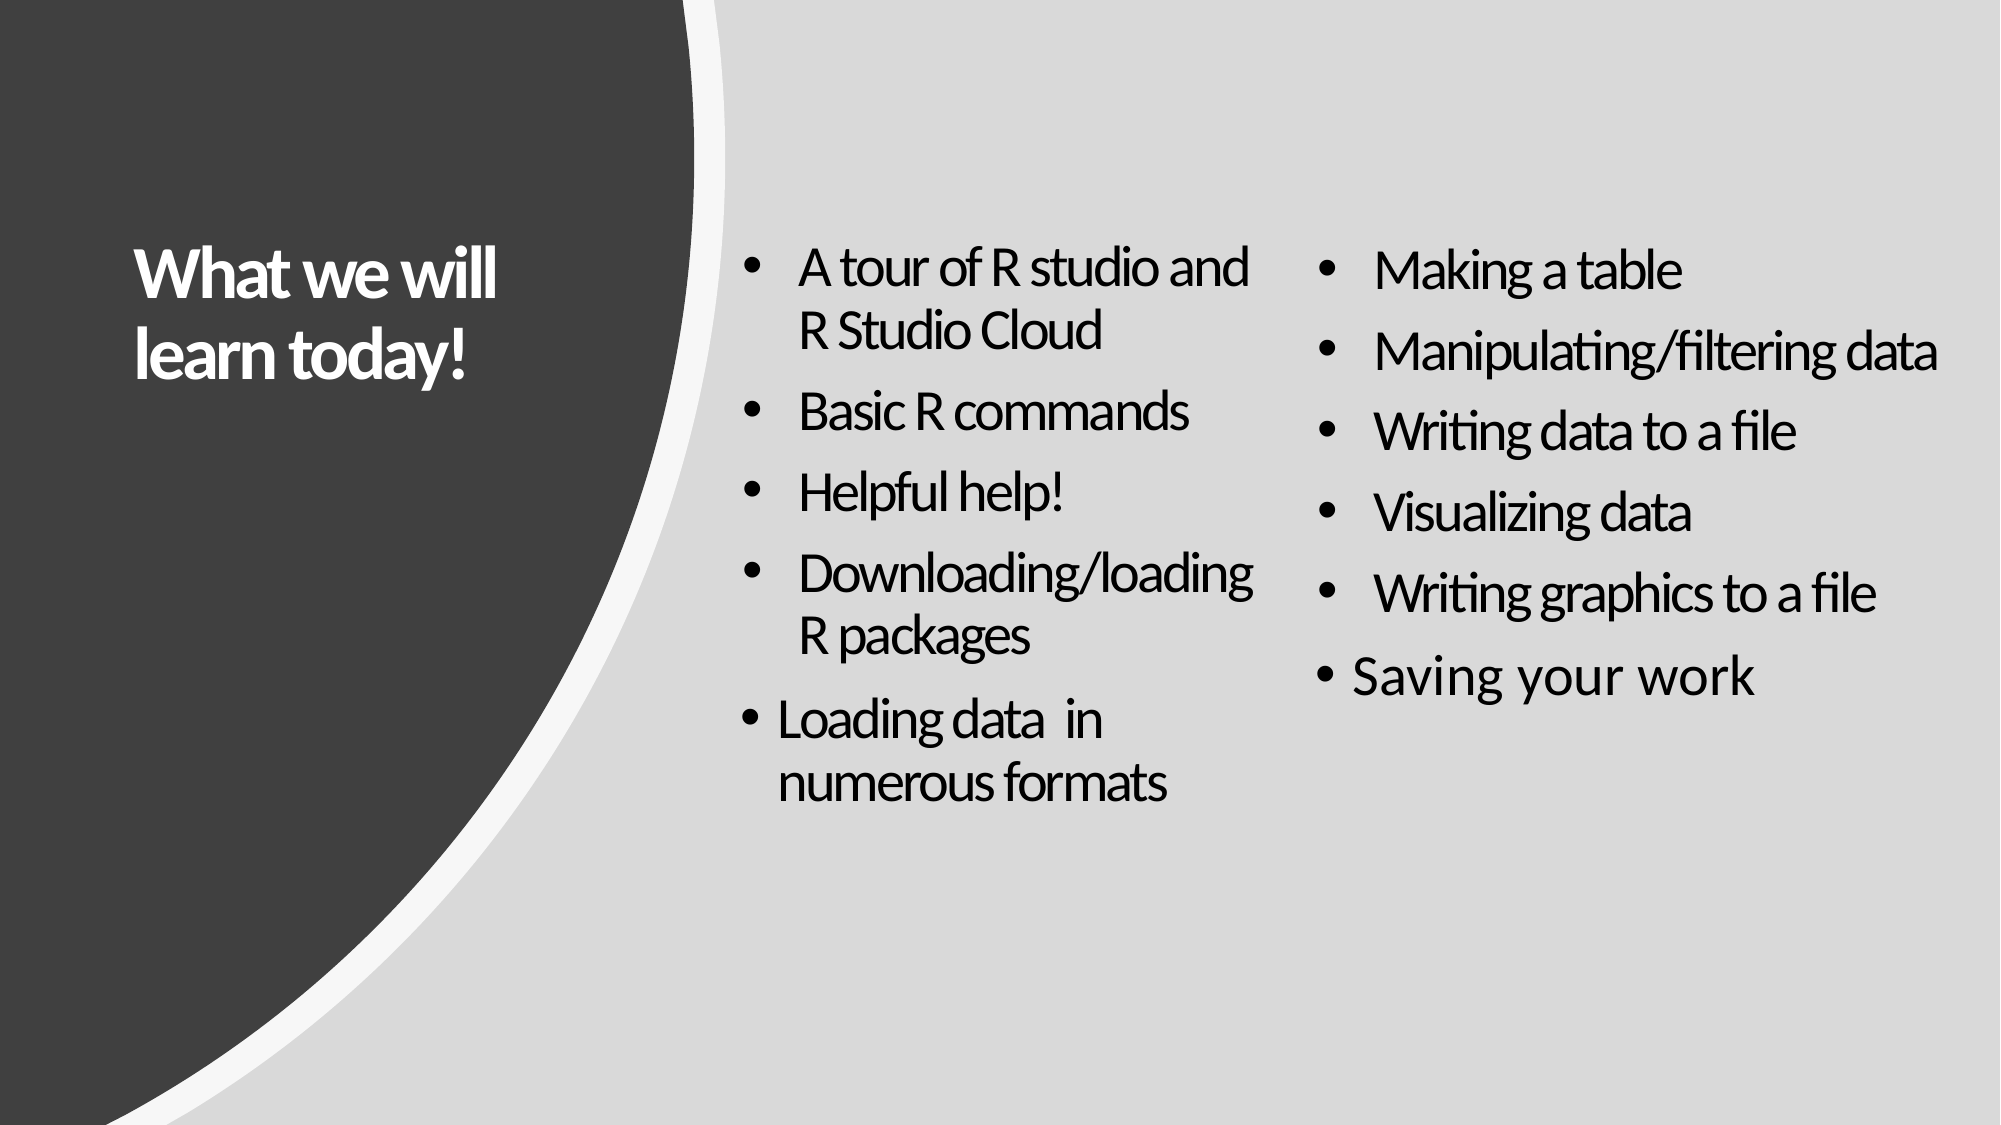

A tour of R studio and R Studio Cloud
Basic R commands
Helpful help!
Downloading/loading  R packages
Loading data  in numerous formats

# What we will learn today!
Making a table
Manipulating/filtering data
Writing data to a file
Visualizing data
Writing graphics to a file
Saving your work